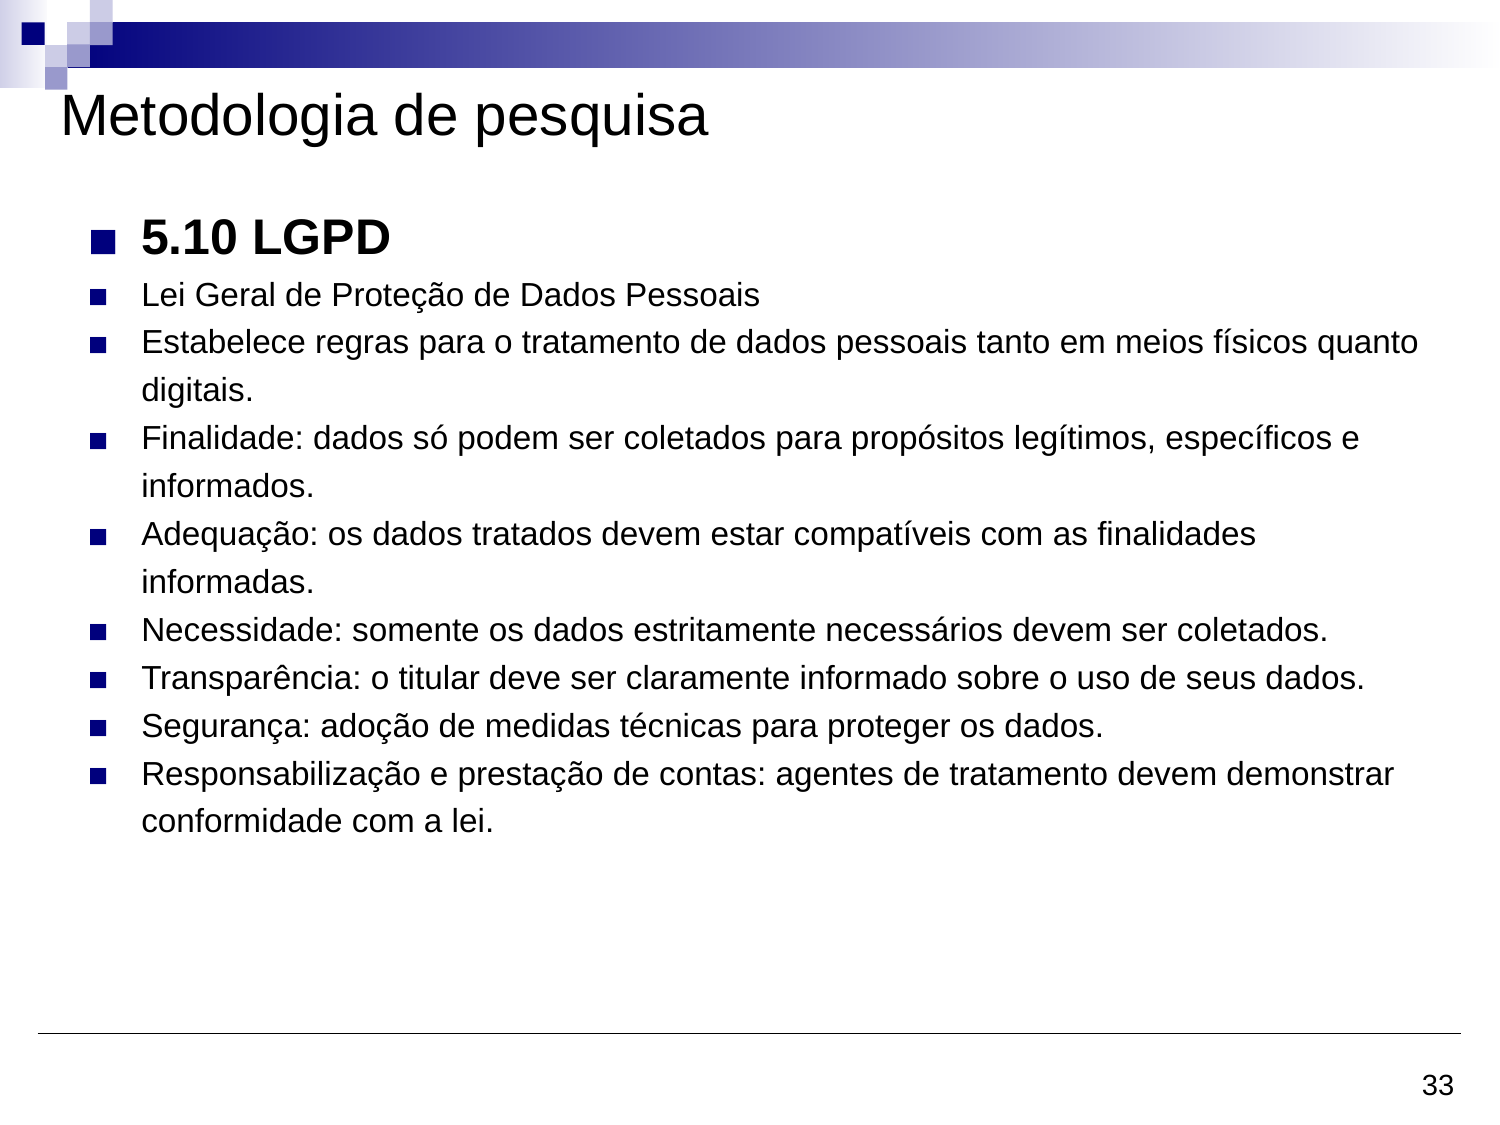

# Metodologia de pesquisa
5.10 LGPD
Lei Geral de Proteção de Dados Pessoais
Estabelece regras para o tratamento de dados pessoais tanto em meios físicos quanto digitais.
Finalidade: dados só podem ser coletados para propósitos legítimos, específicos e informados.
Adequação: os dados tratados devem estar compatíveis com as finalidades informadas.
Necessidade: somente os dados estritamente necessários devem ser coletados.
Transparência: o titular deve ser claramente informado sobre o uso de seus dados.
Segurança: adoção de medidas técnicas para proteger os dados.
Responsabilização e prestação de contas: agentes de tratamento devem demonstrar conformidade com a lei.